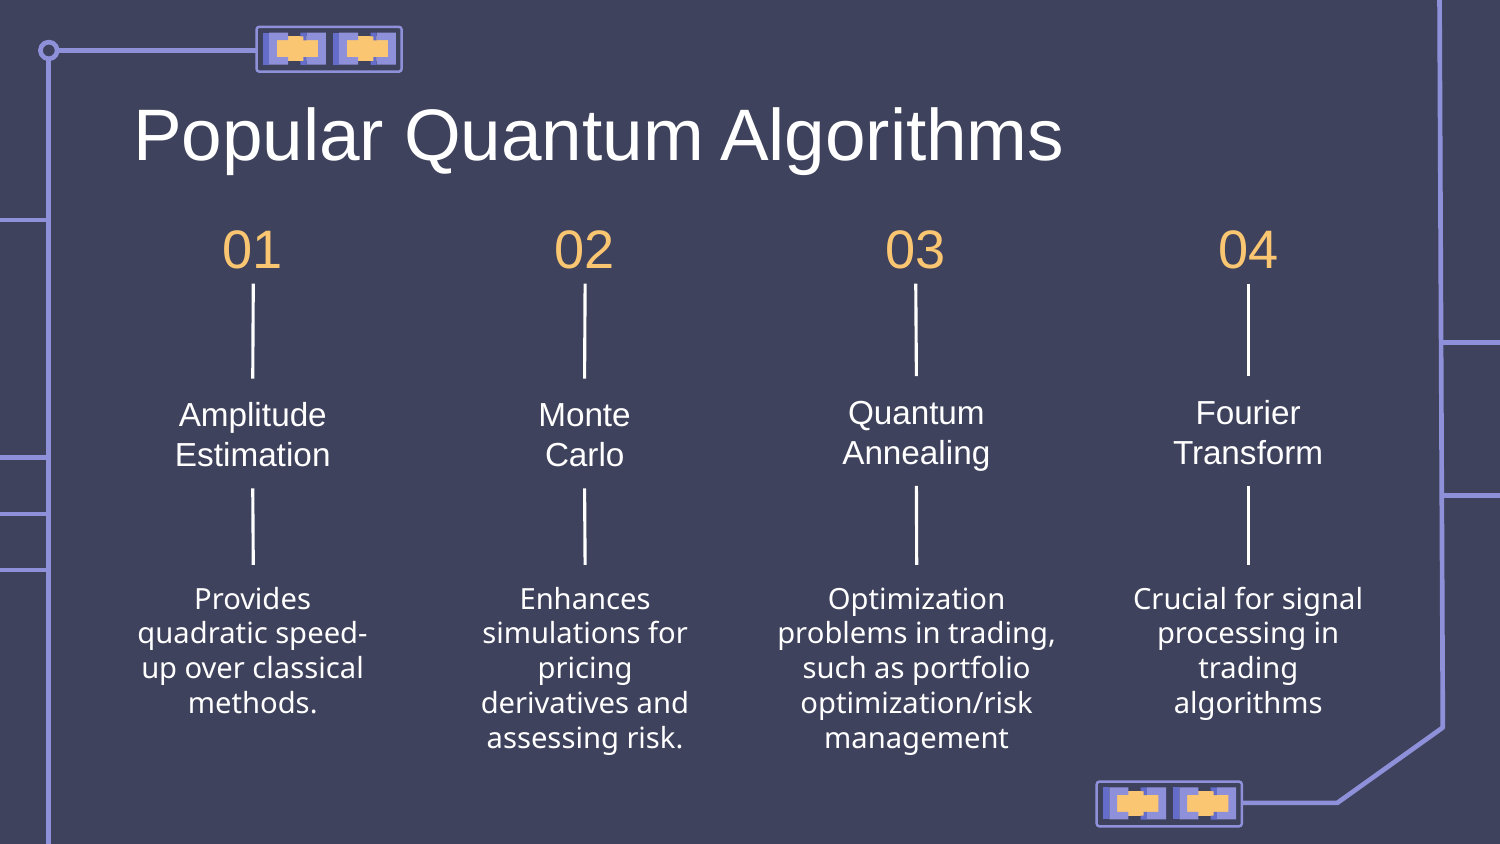

# Popular Quantum Algorithms
01
02
03
04
Quantum Annealing
Fourier Transform
Amplitude Estimation
Monte Carlo
Provides quadratic speed-up over classical methods.
Enhances simulations for pricing derivatives and assessing risk.
Optimization problems in trading, such as portfolio optimization/risk management
Crucial for signal processing in trading algorithms